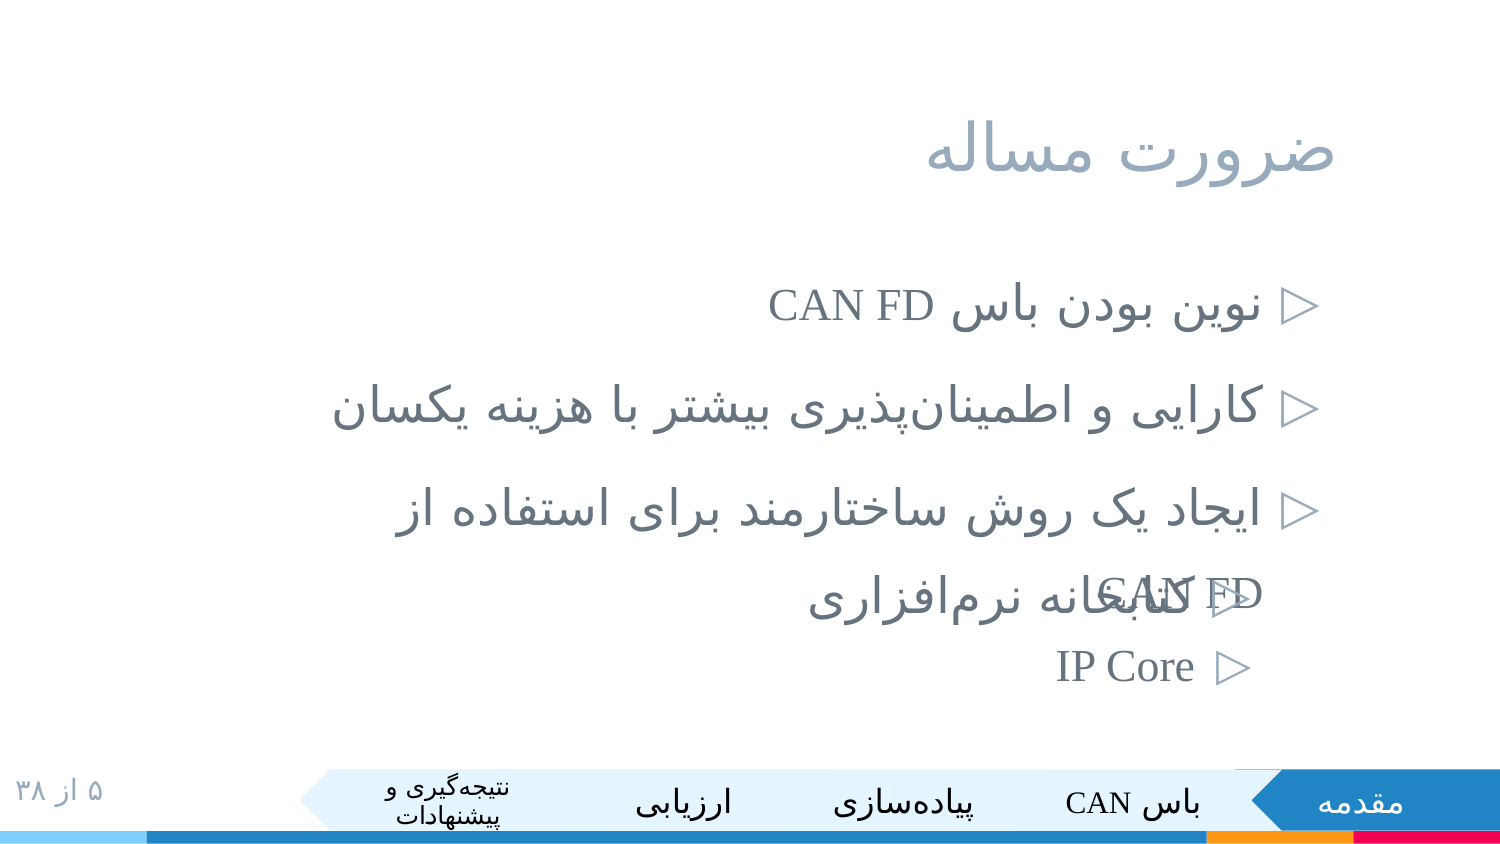

# ضرورت مساله
نوین بودن باس CAN FD
کارایی و اطمینان‌پذیری بیشتر با هزینه یکسان
ایجاد یک روش ساختارمند برای استفاده از CAN FD

کتابخانه نرم‌افزاری
IP Core
۵ از ۳۸

نتیجه‌گیری و پیشنهادات
ارزیابی
پیاده‌سازی
مقدمه
باس CAN